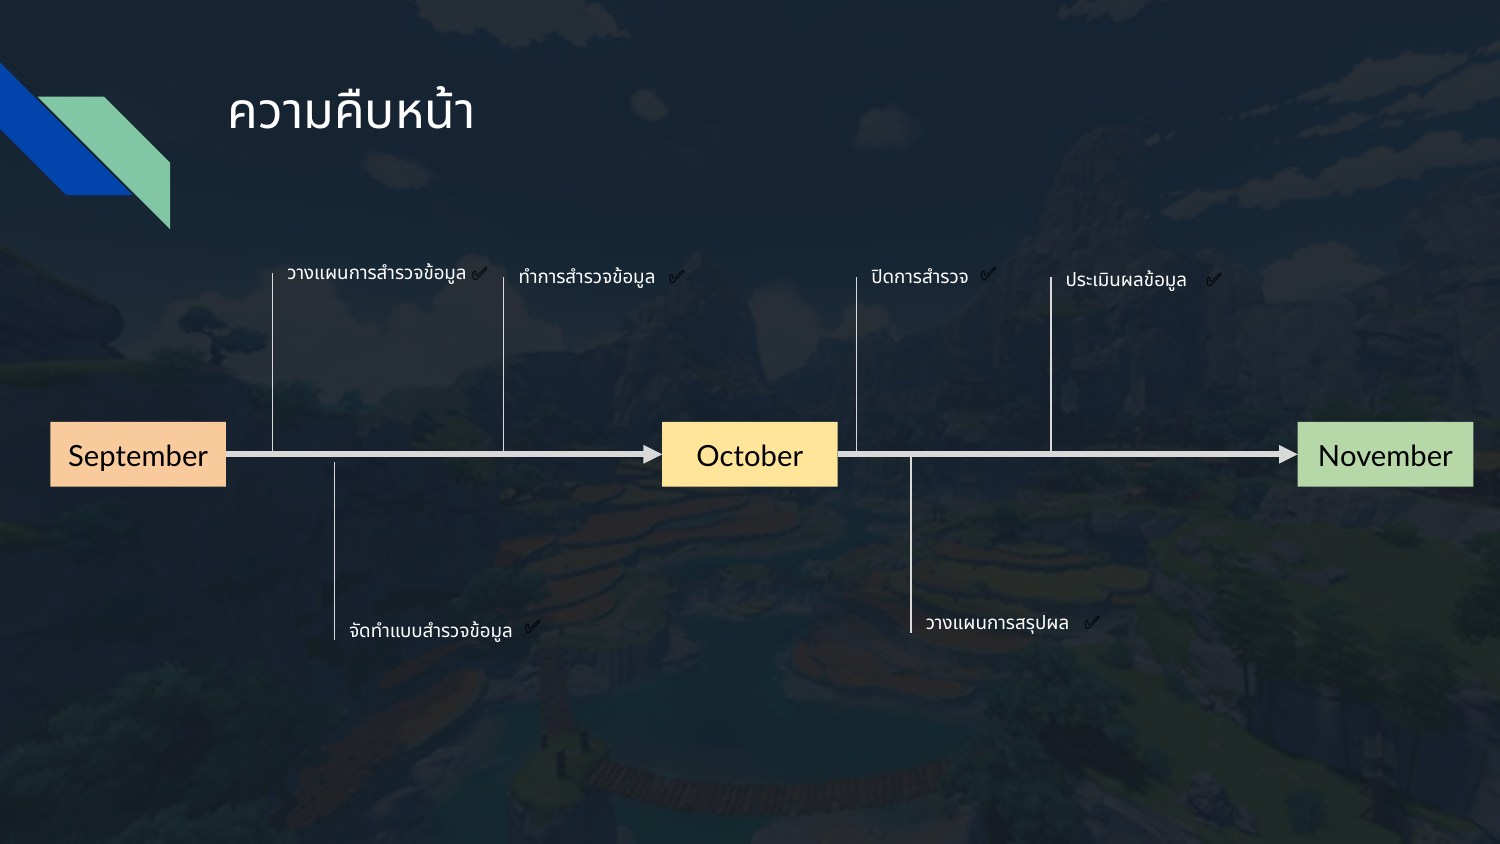

# ความคืบหน้า
วางแผนการสำรวจข้อมูล
✅
✅
ทำการสำรวจข้อมูล
✅
ปิดการสำรวจ
ประเมินผลข้อมูล
✅
September
October
November
วางแผนการสรุปผล
✅
✅
จัดทำแบบสำรวจข้อมูล